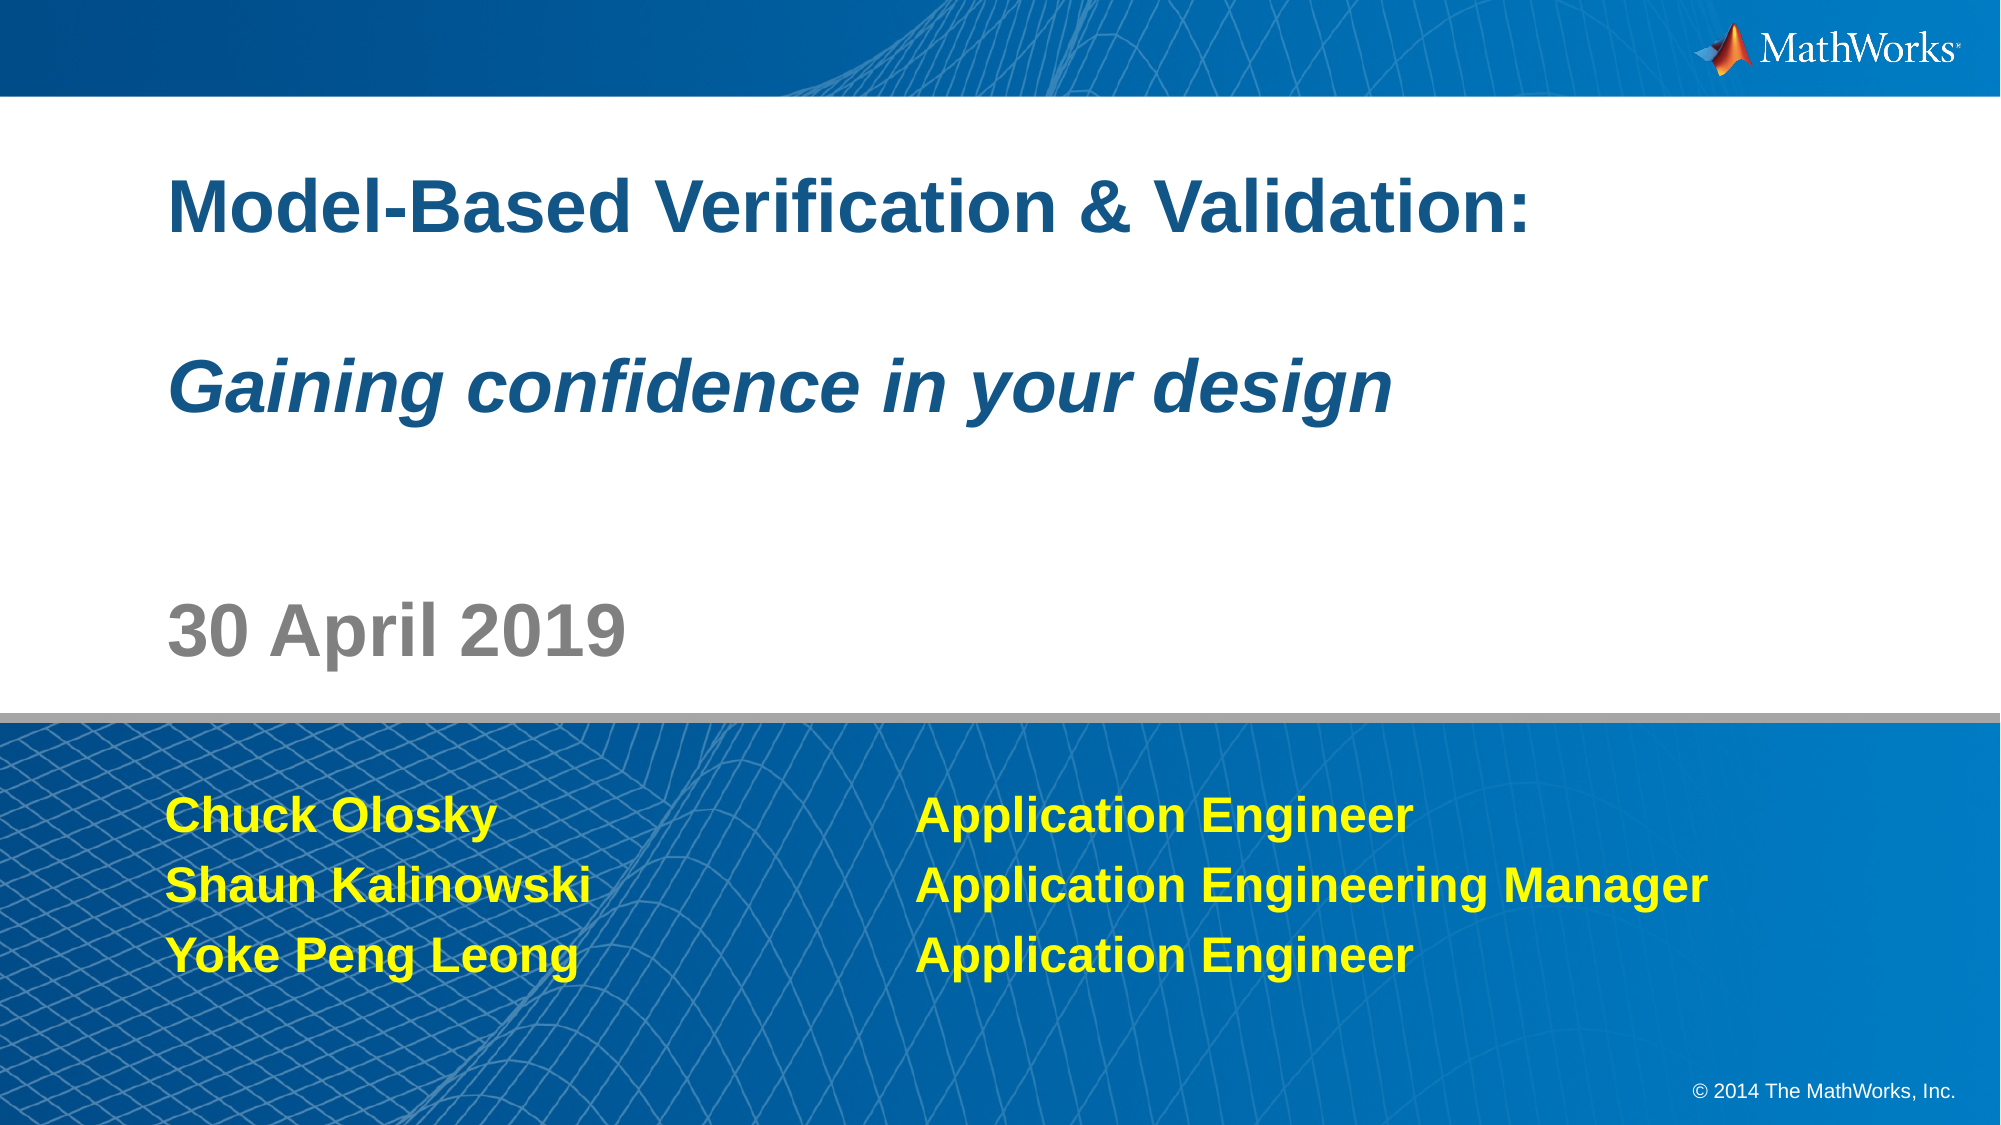

# Model-Based Verification & Validation: Gaining confidence in your design
30 April 2019
Chuck Olosky			Application Engineer
Shaun Kalinowski			Application Engineering Manager
Yoke Peng Leong			Application Engineer